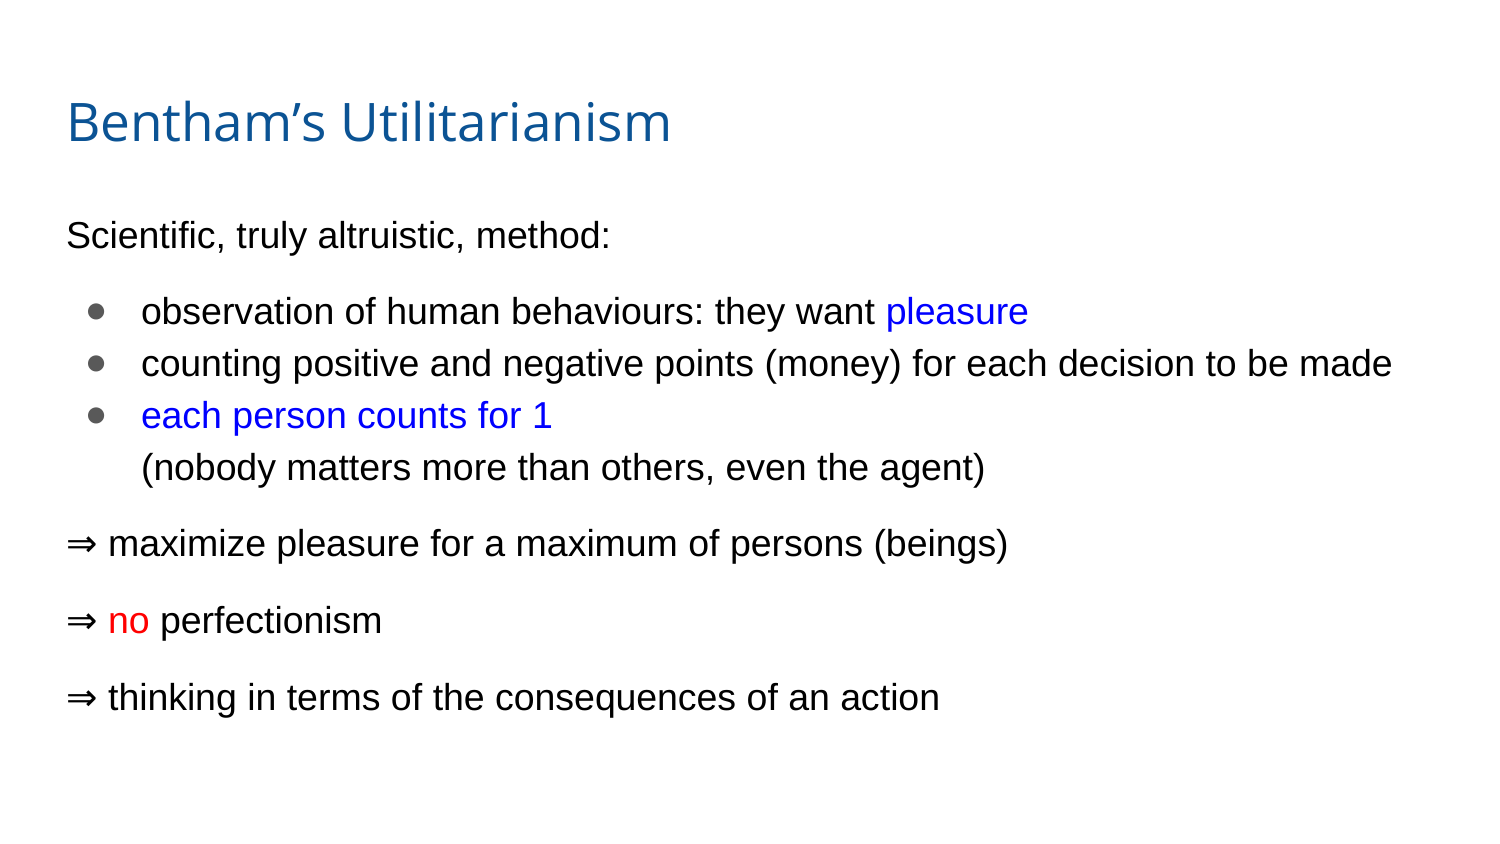

# Bentham’s Utilitarianism
Scientific, truly altruistic, method:
observation of human behaviours: they want pleasure
counting positive and negative points (money) for each decision to be made
each person counts for 1
(nobody matters more than others, even the agent)
⇒ maximize pleasure for a maximum of persons (beings)
⇒ no perfectionism
⇒ thinking in terms of the consequences of an action